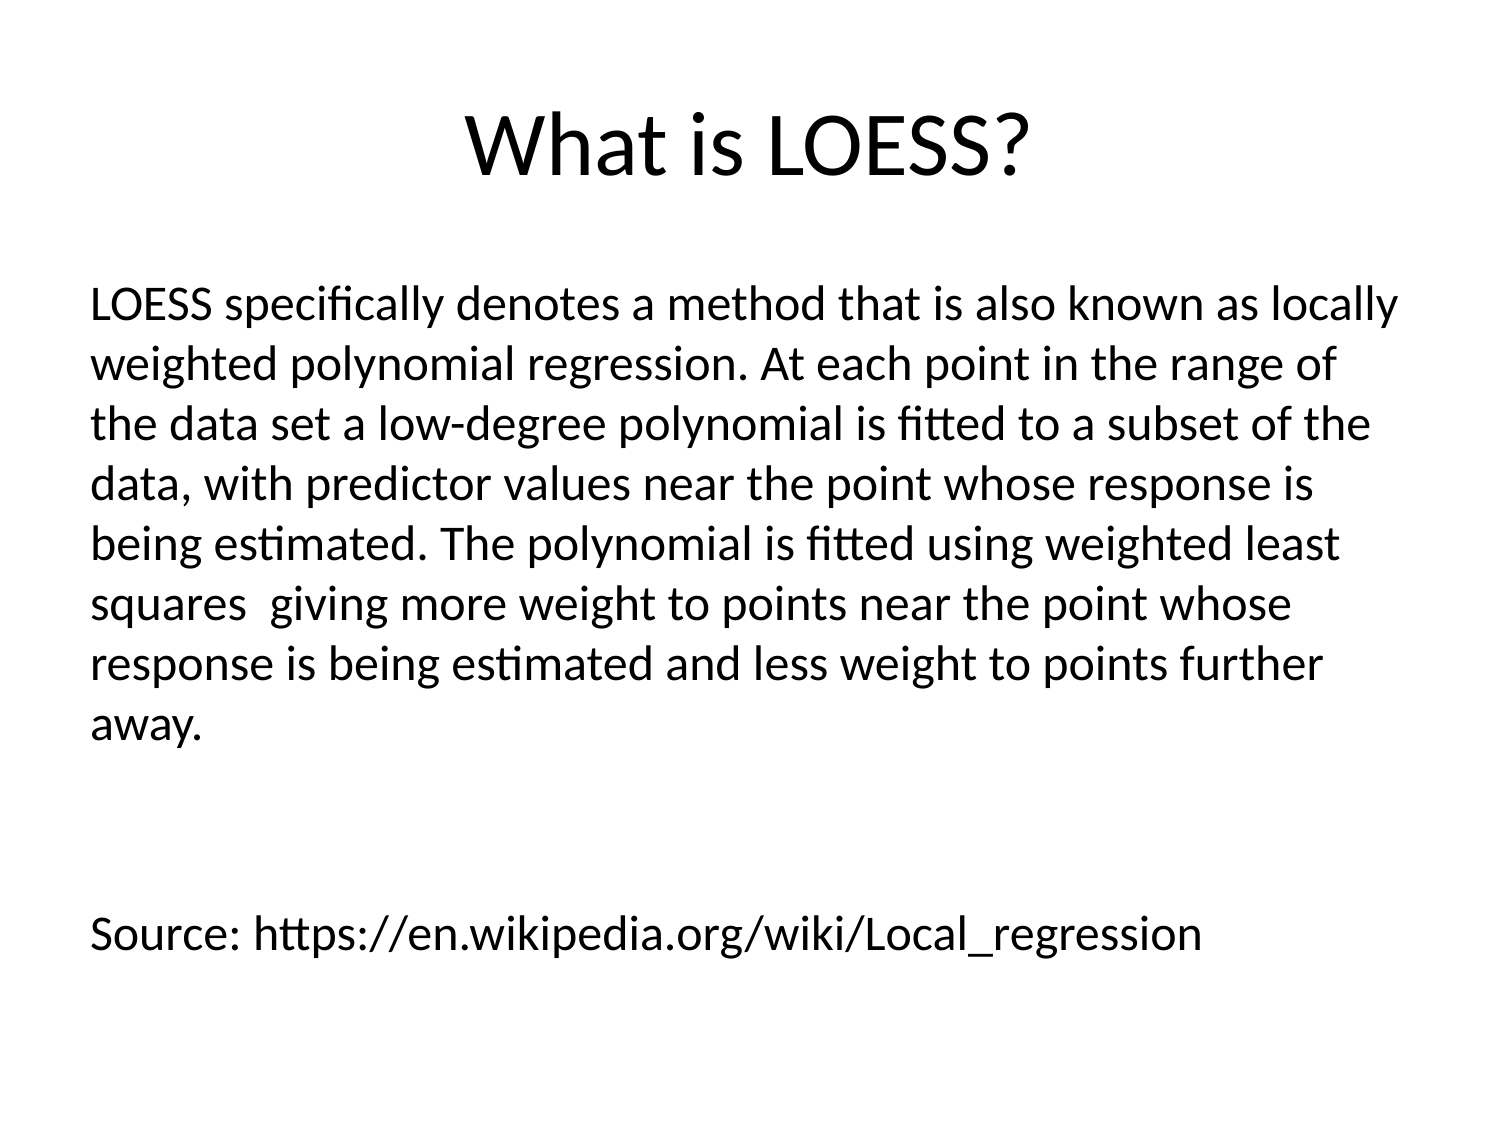

# What is LOESS?
LOESS specifically denotes a method that is also known as locally weighted polynomial regression. At each point in the range of the data set a low-degree polynomial is fitted to a subset of the data, with predictor values near the point whose response is being estimated. The polynomial is fitted using weighted least squares  giving more weight to points near the point whose response is being estimated and less weight to points further away.

Source: https://en.wikipedia.org/wiki/Local_regression